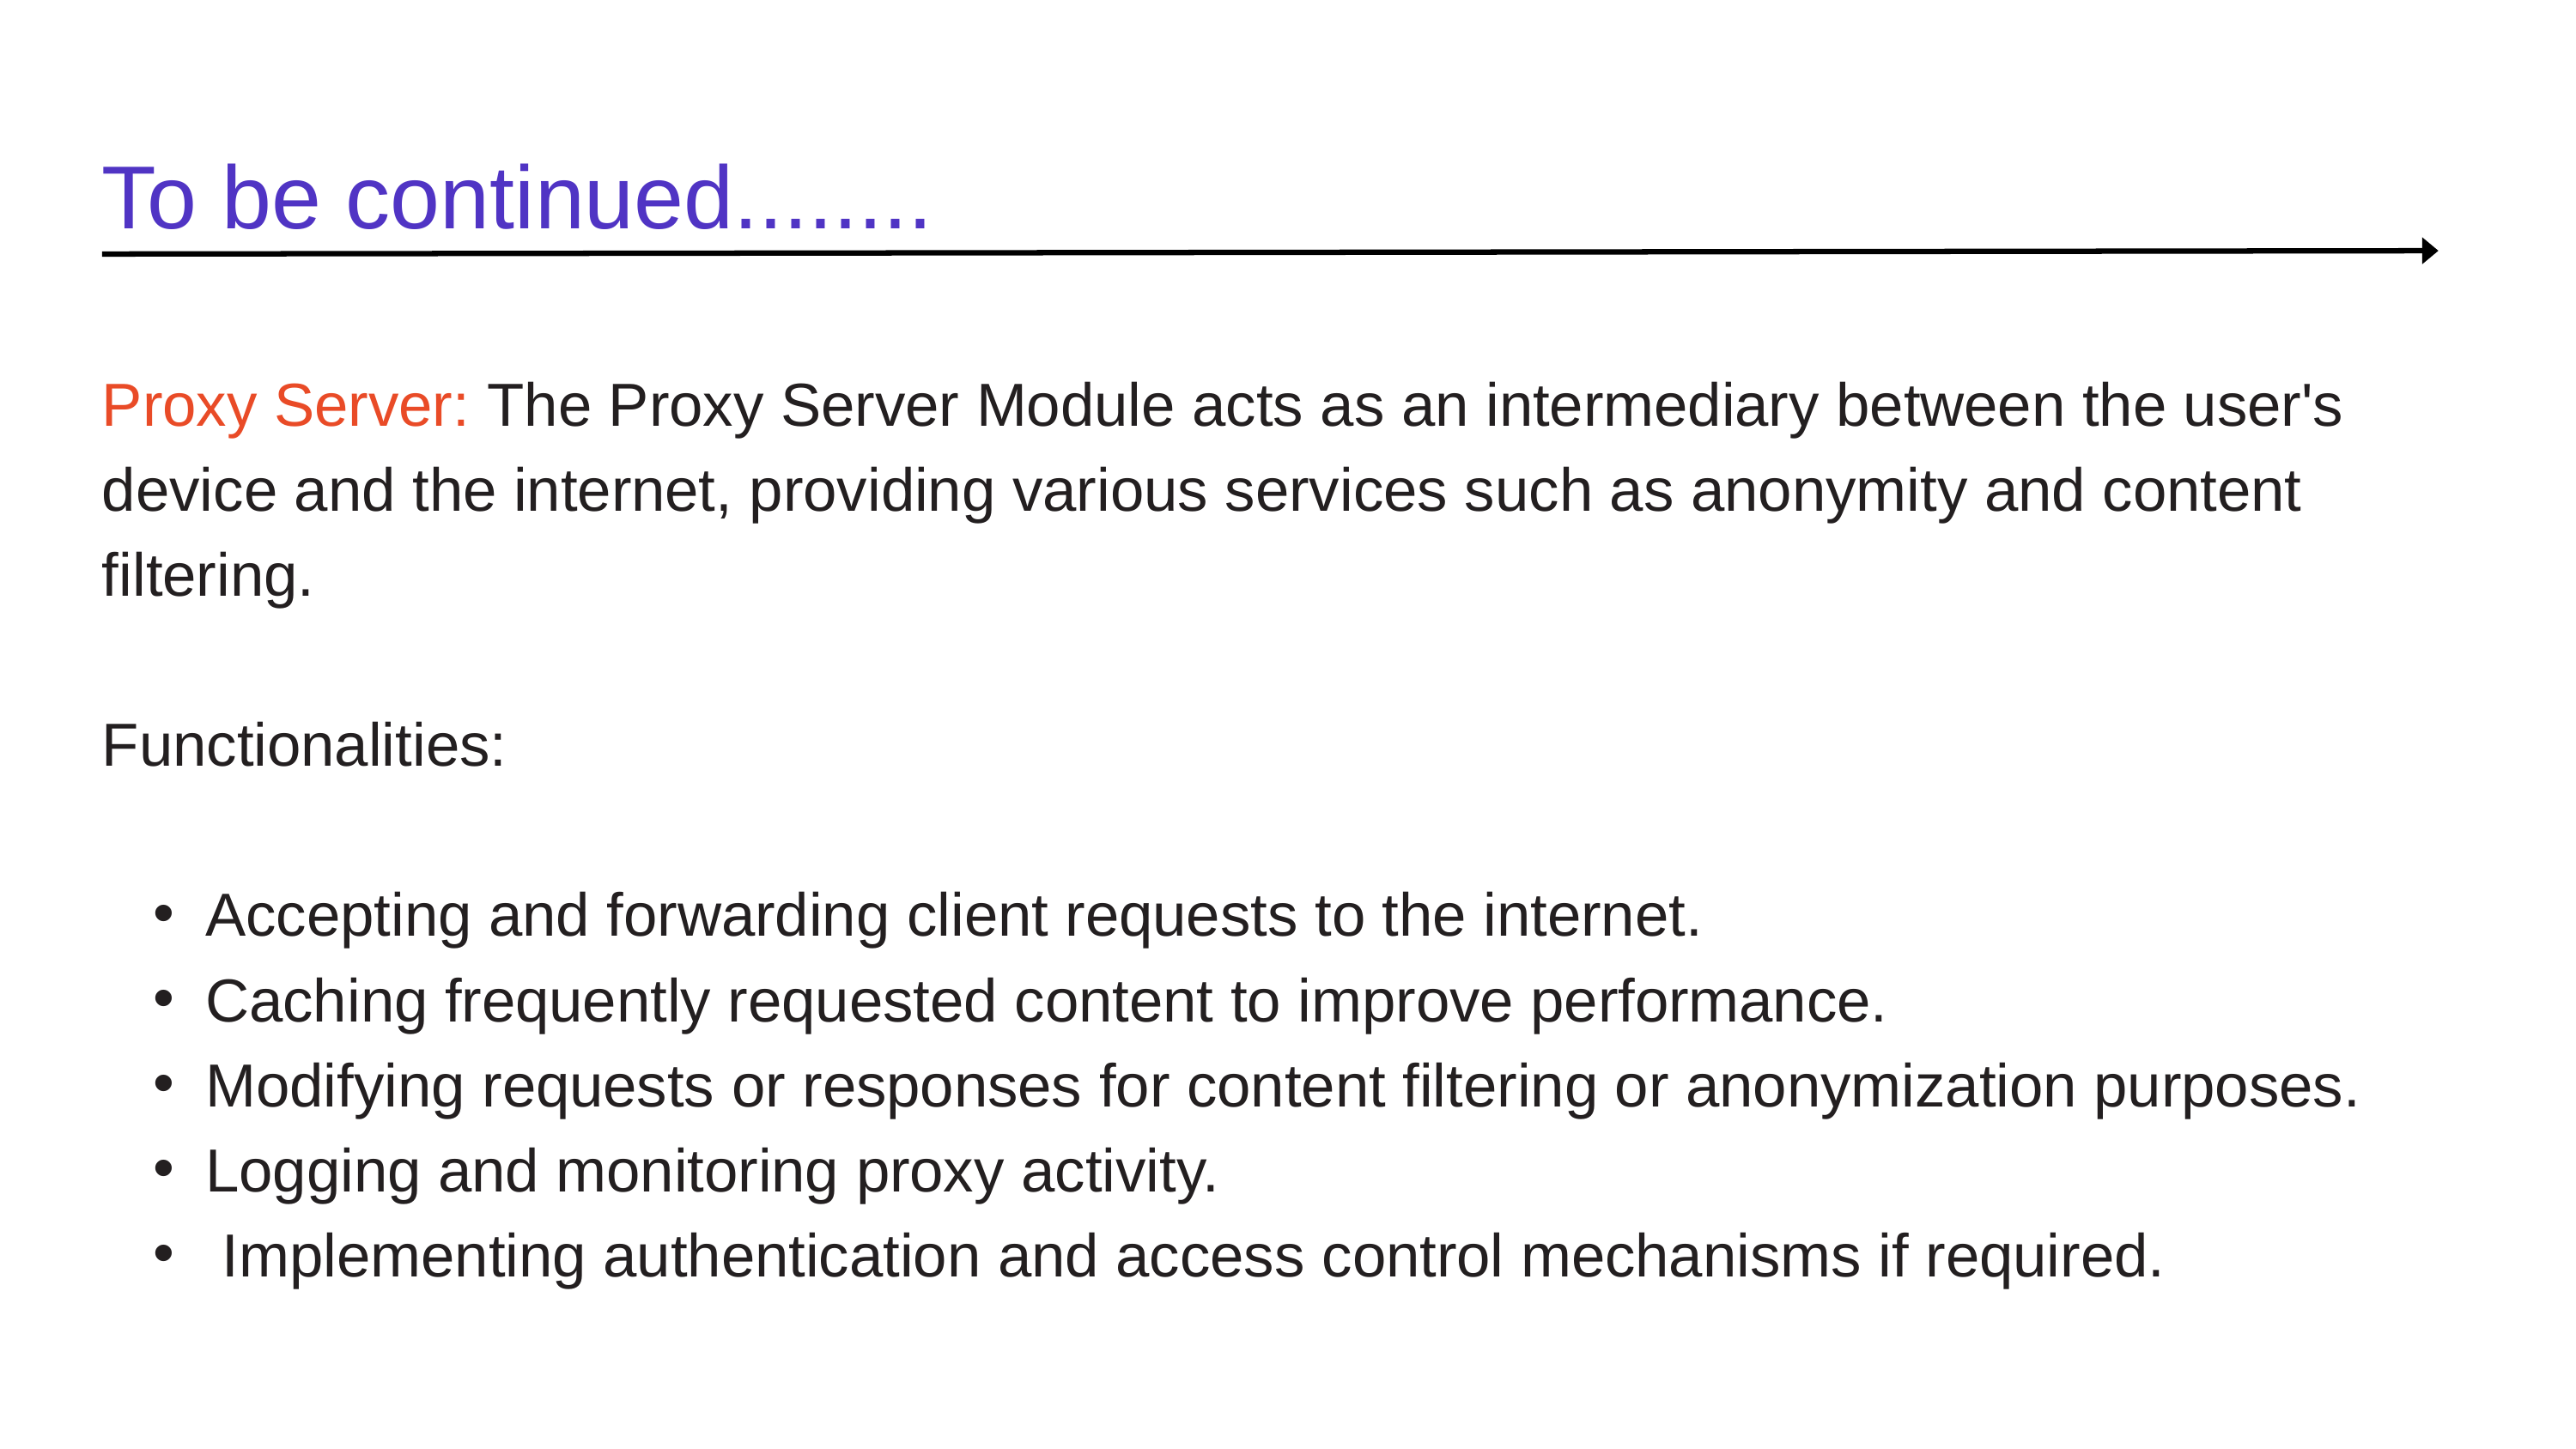

To be continued........

Proxy Server: The Proxy Server Module acts as an intermediary between the user's device and the internet, providing various services such as anonymity and content filtering.

Functionalities:

Accepting and forwarding client requests to the internet.
Caching frequently requested content to improve performance.
Modifying requests or responses for content filtering or anonymization purposes.
Logging and monitoring proxy activity.
 Implementing authentication and access control mechanisms if required.